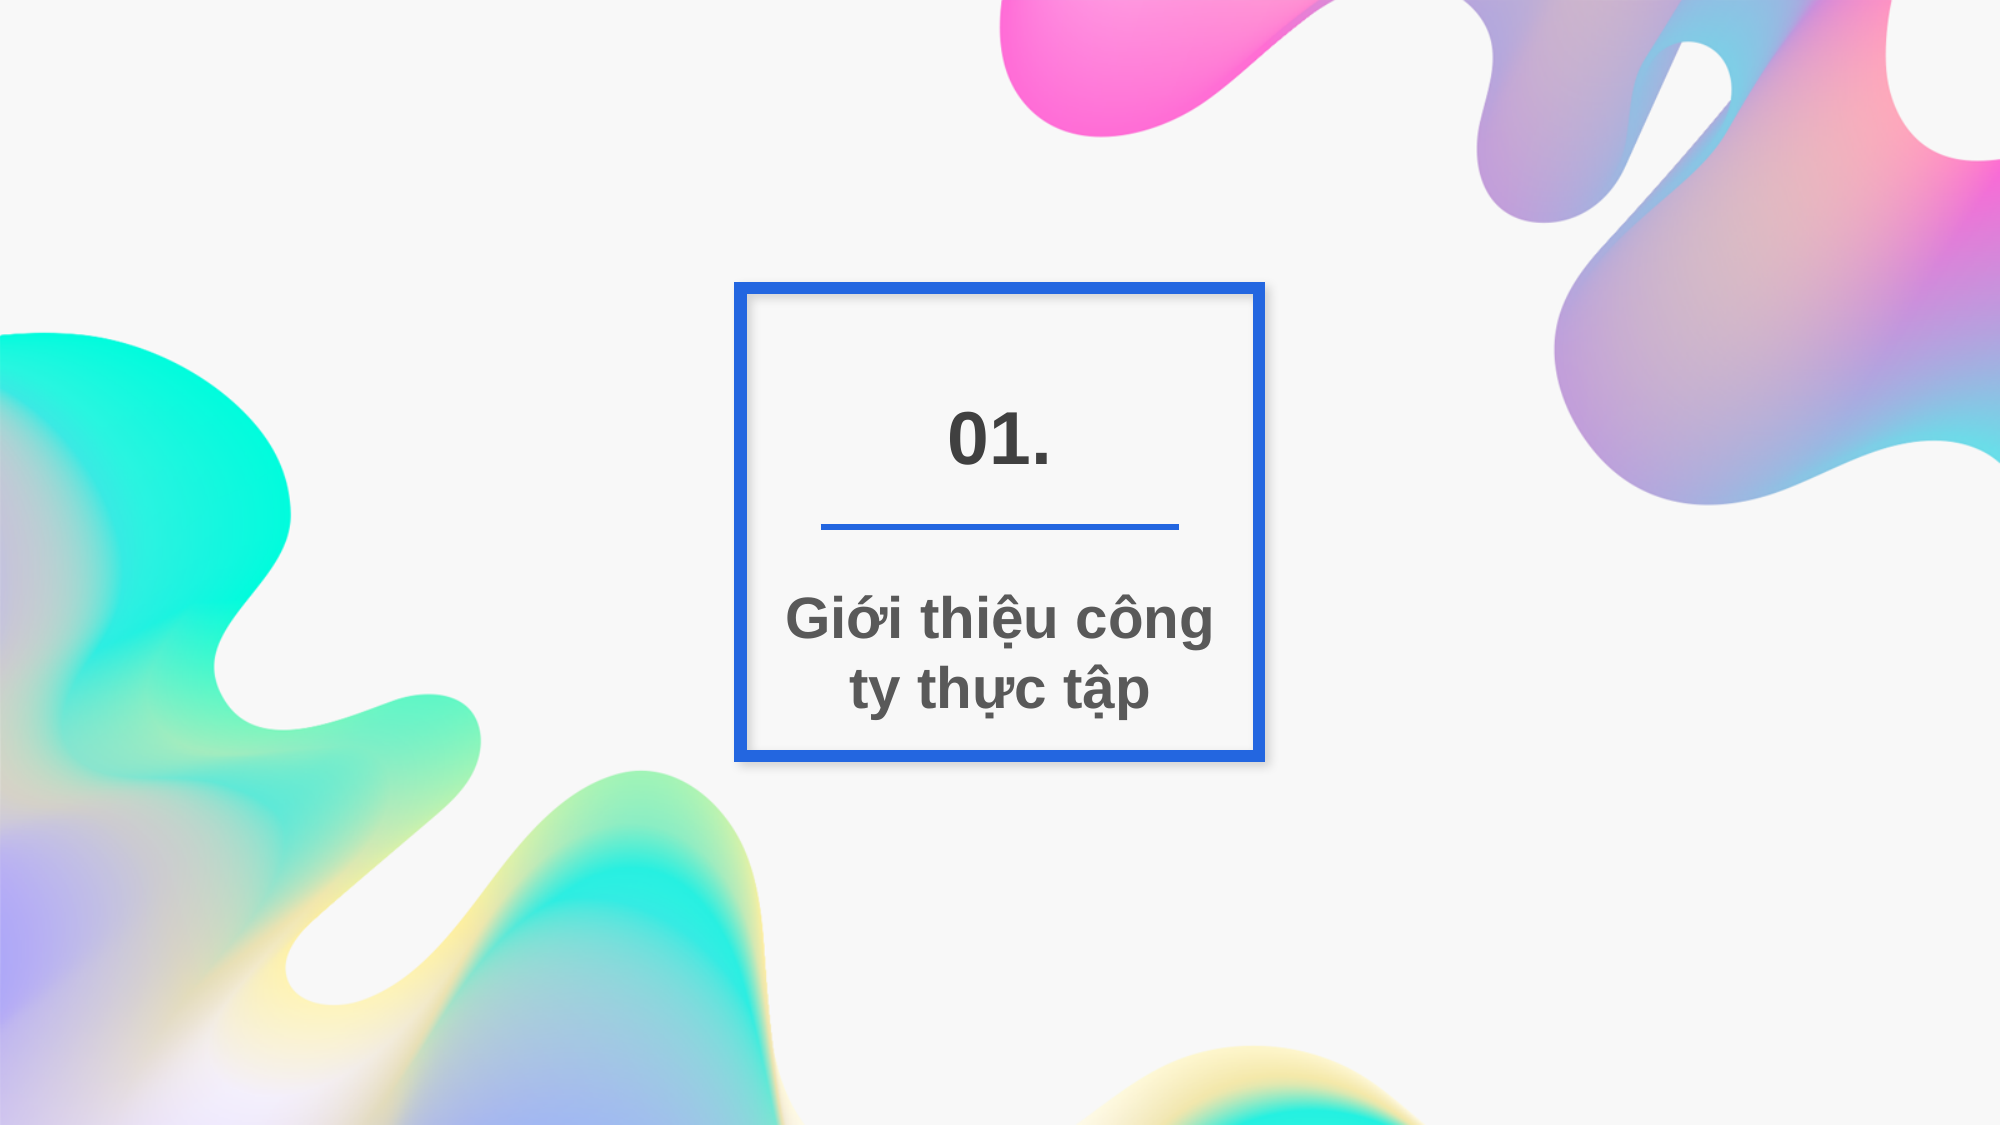

01.
Giới thiệu công ty thực tập